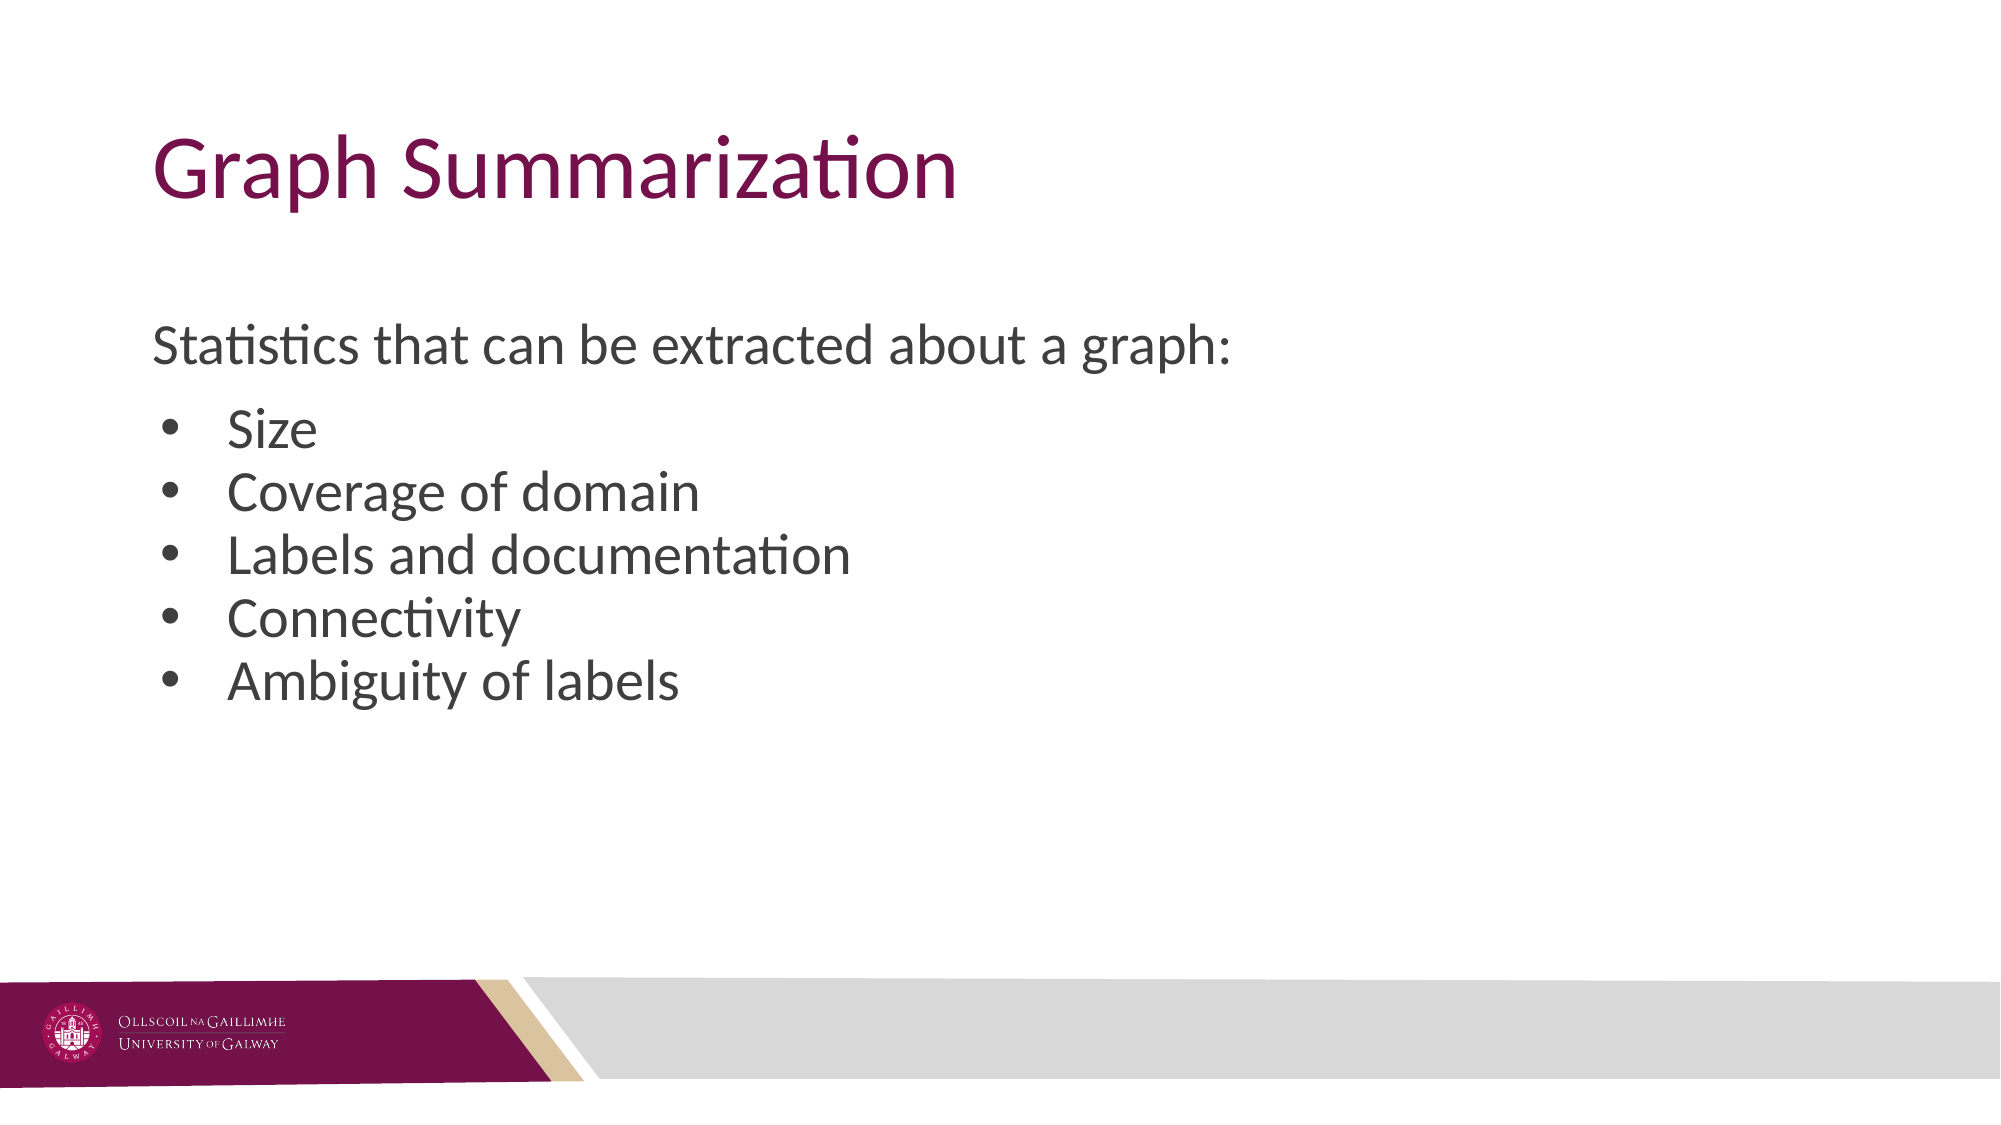

# Graph Summarization
Statistics that can be extracted about a graph:
Size
Coverage of domain
Labels and documentation
Connectivity
Ambiguity of labels